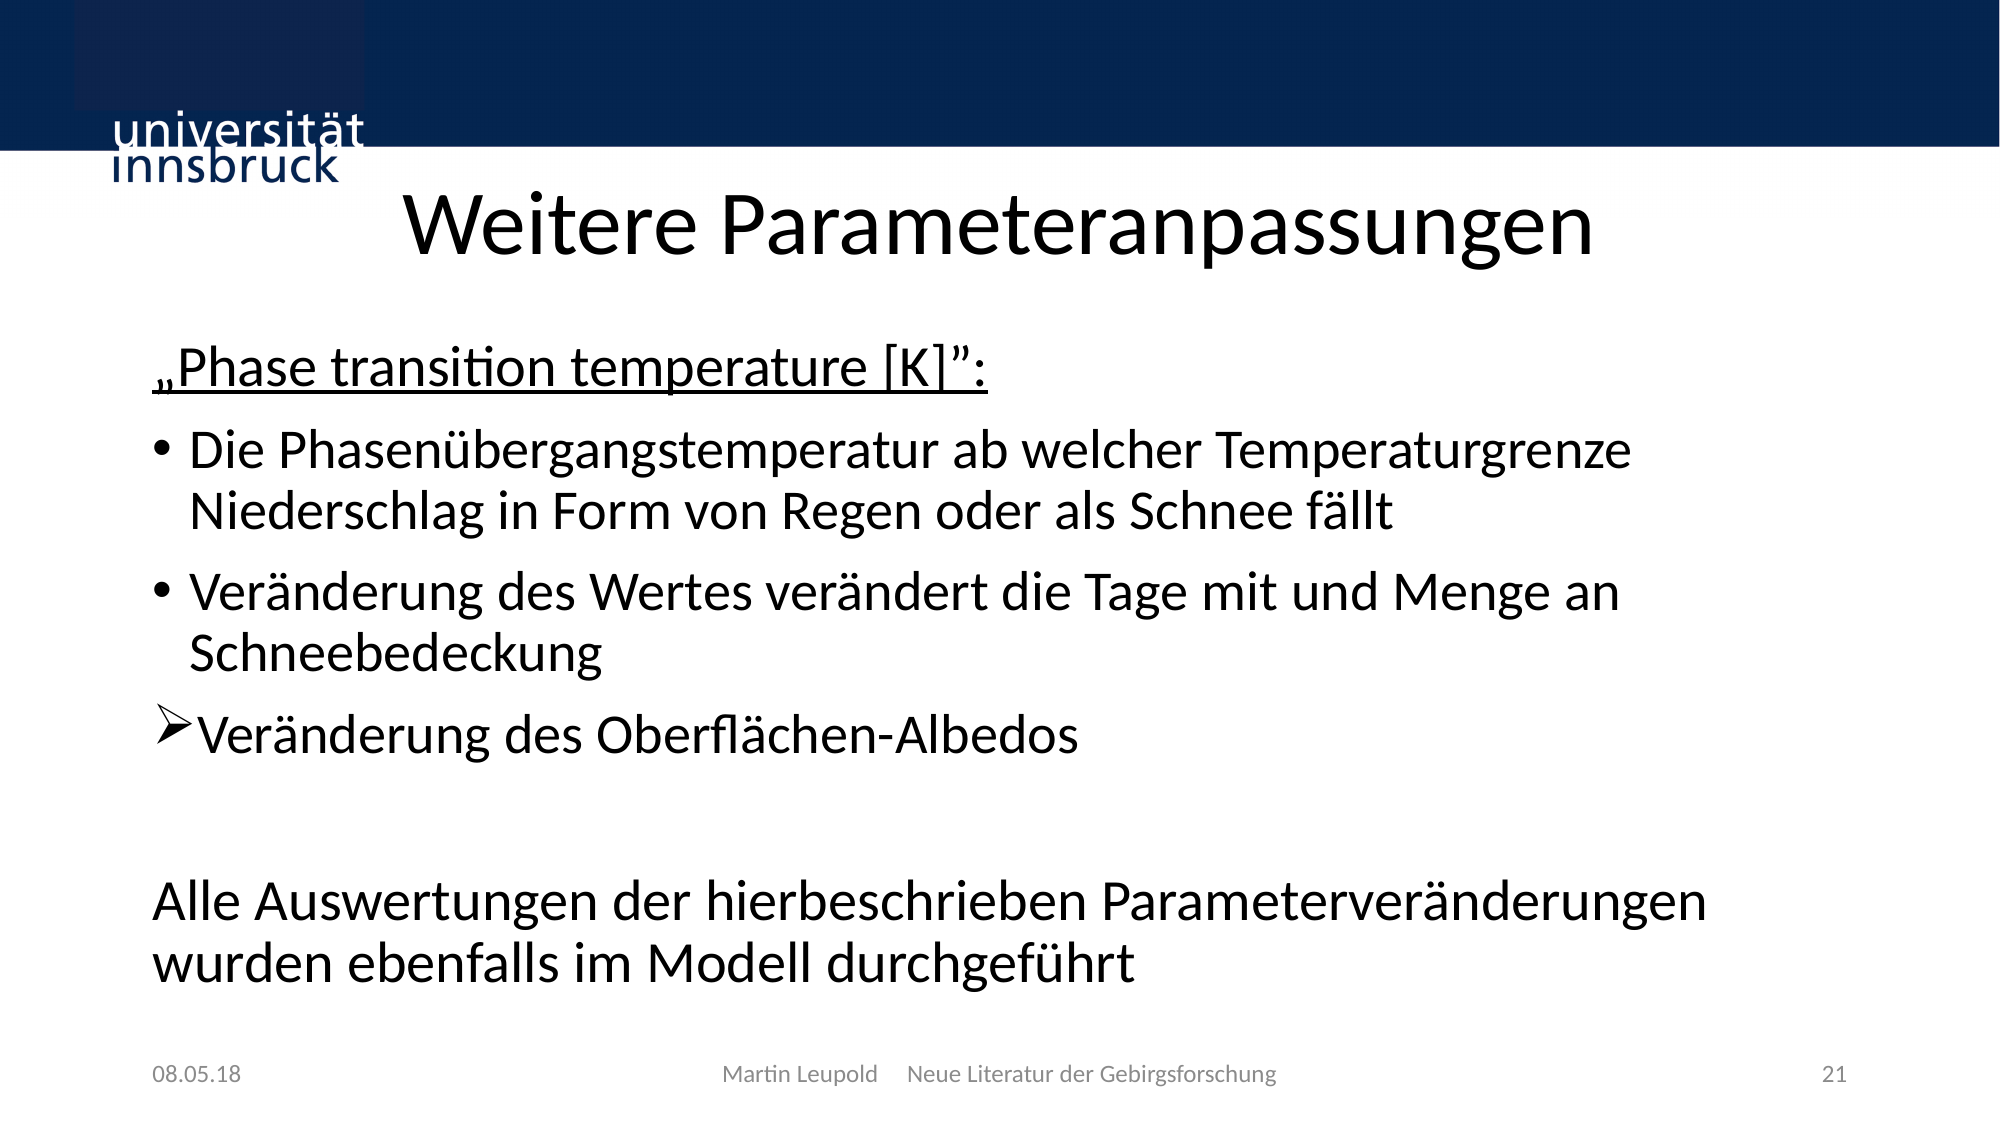

# Weitere Parameteranpassungen
„Phase transition temperature [K]”:
Die Phasenübergangstemperatur ab welcher Temperaturgrenze Niederschlag in Form von Regen oder als Schnee fällt
Veränderung des Wertes verändert die Tage mit und Menge an Schneebedeckung
Veränderung des Oberflächen-Albedos

Alle Auswertungen der hierbeschrieben Parameterveränderungen wurden ebenfalls im Modell durchgeführt

08.05.18
Martin Leupold     Neue Literatur der Gebirgsforschung
21